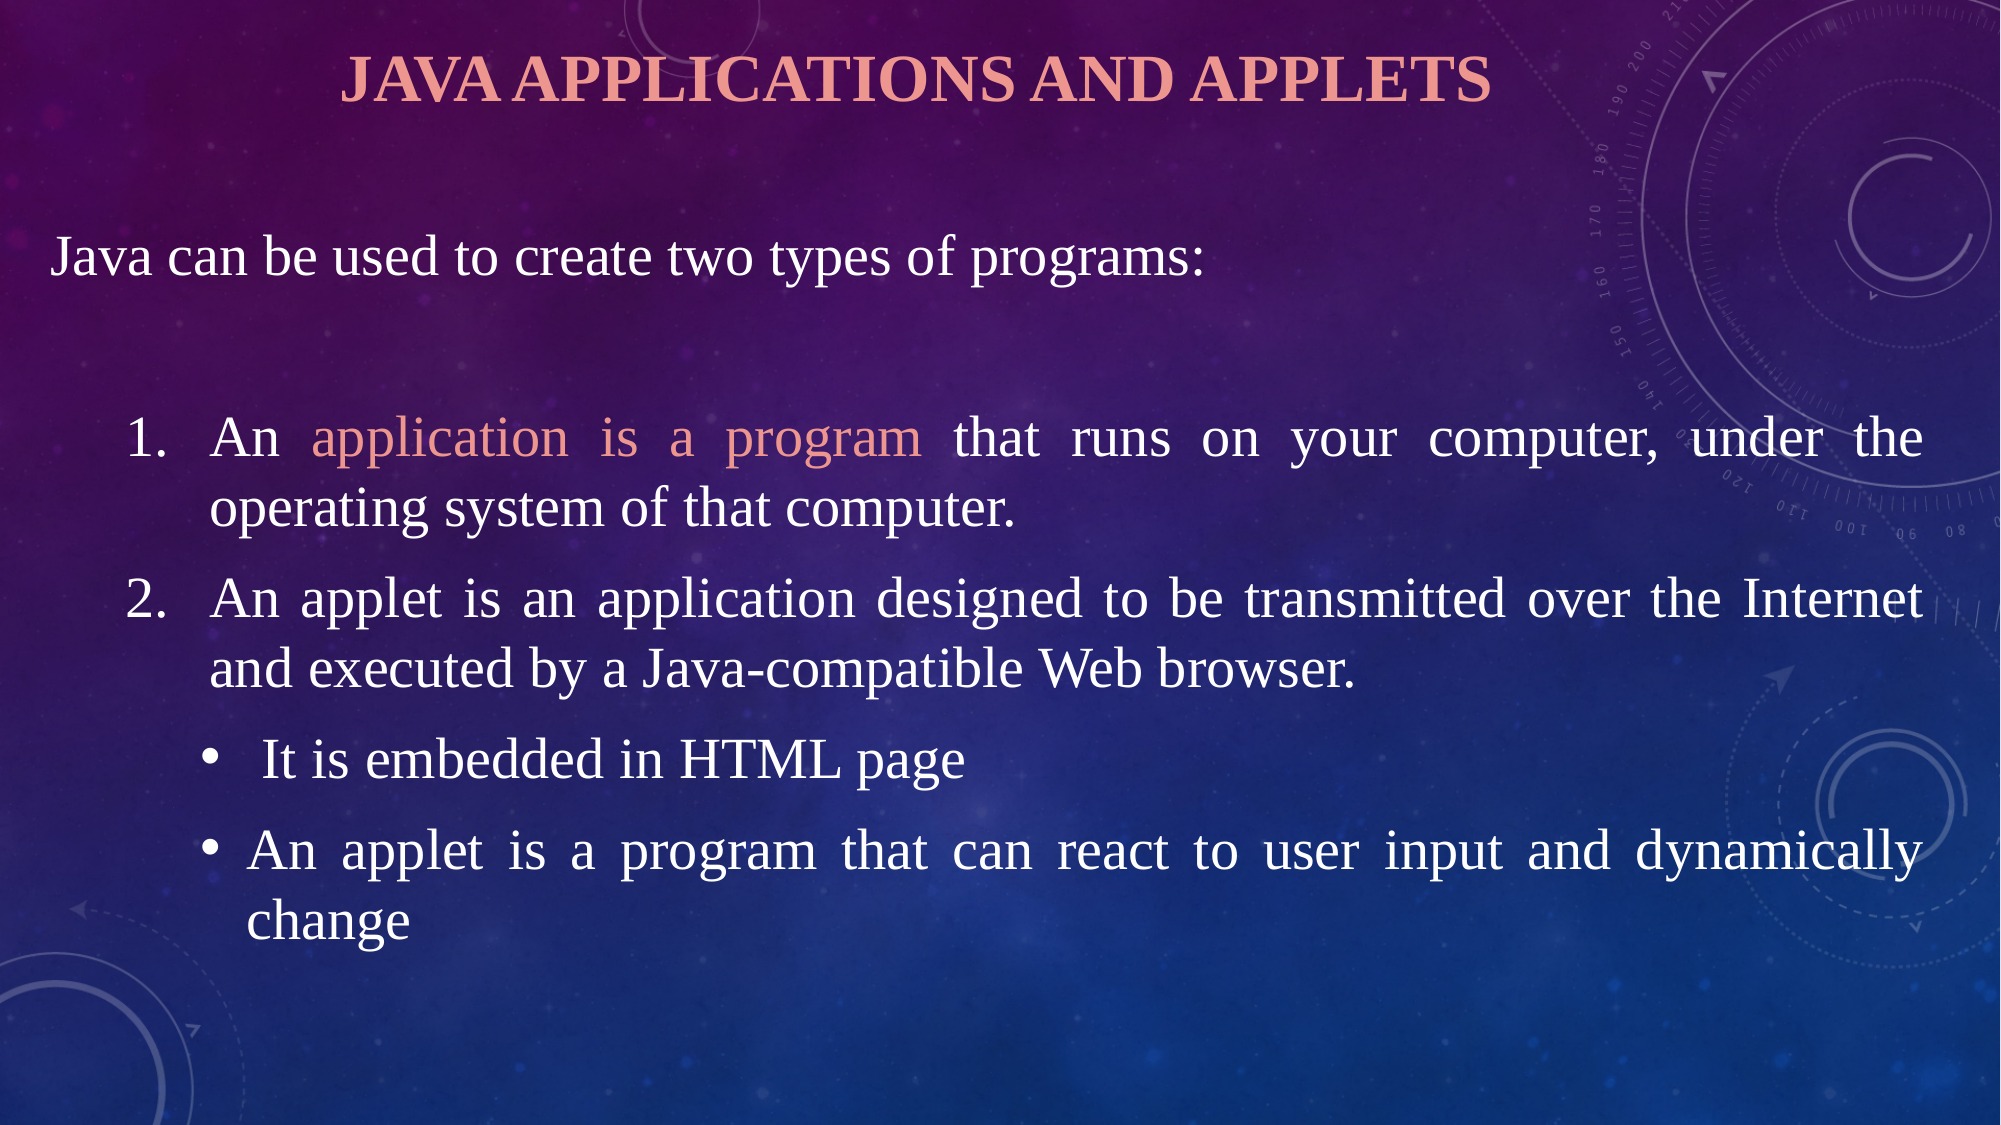

# JAVA APPLICATIONS AND APPLETS
Java can be used to create two types of programs:

An application is a program that runs on your computer, under the operating system of that computer.
An applet is an application designed to be transmitted over the Internet and executed by a Java-compatible Web browser.
 It is embedded in HTML page
An applet is a program that can react to user input and dynamically change